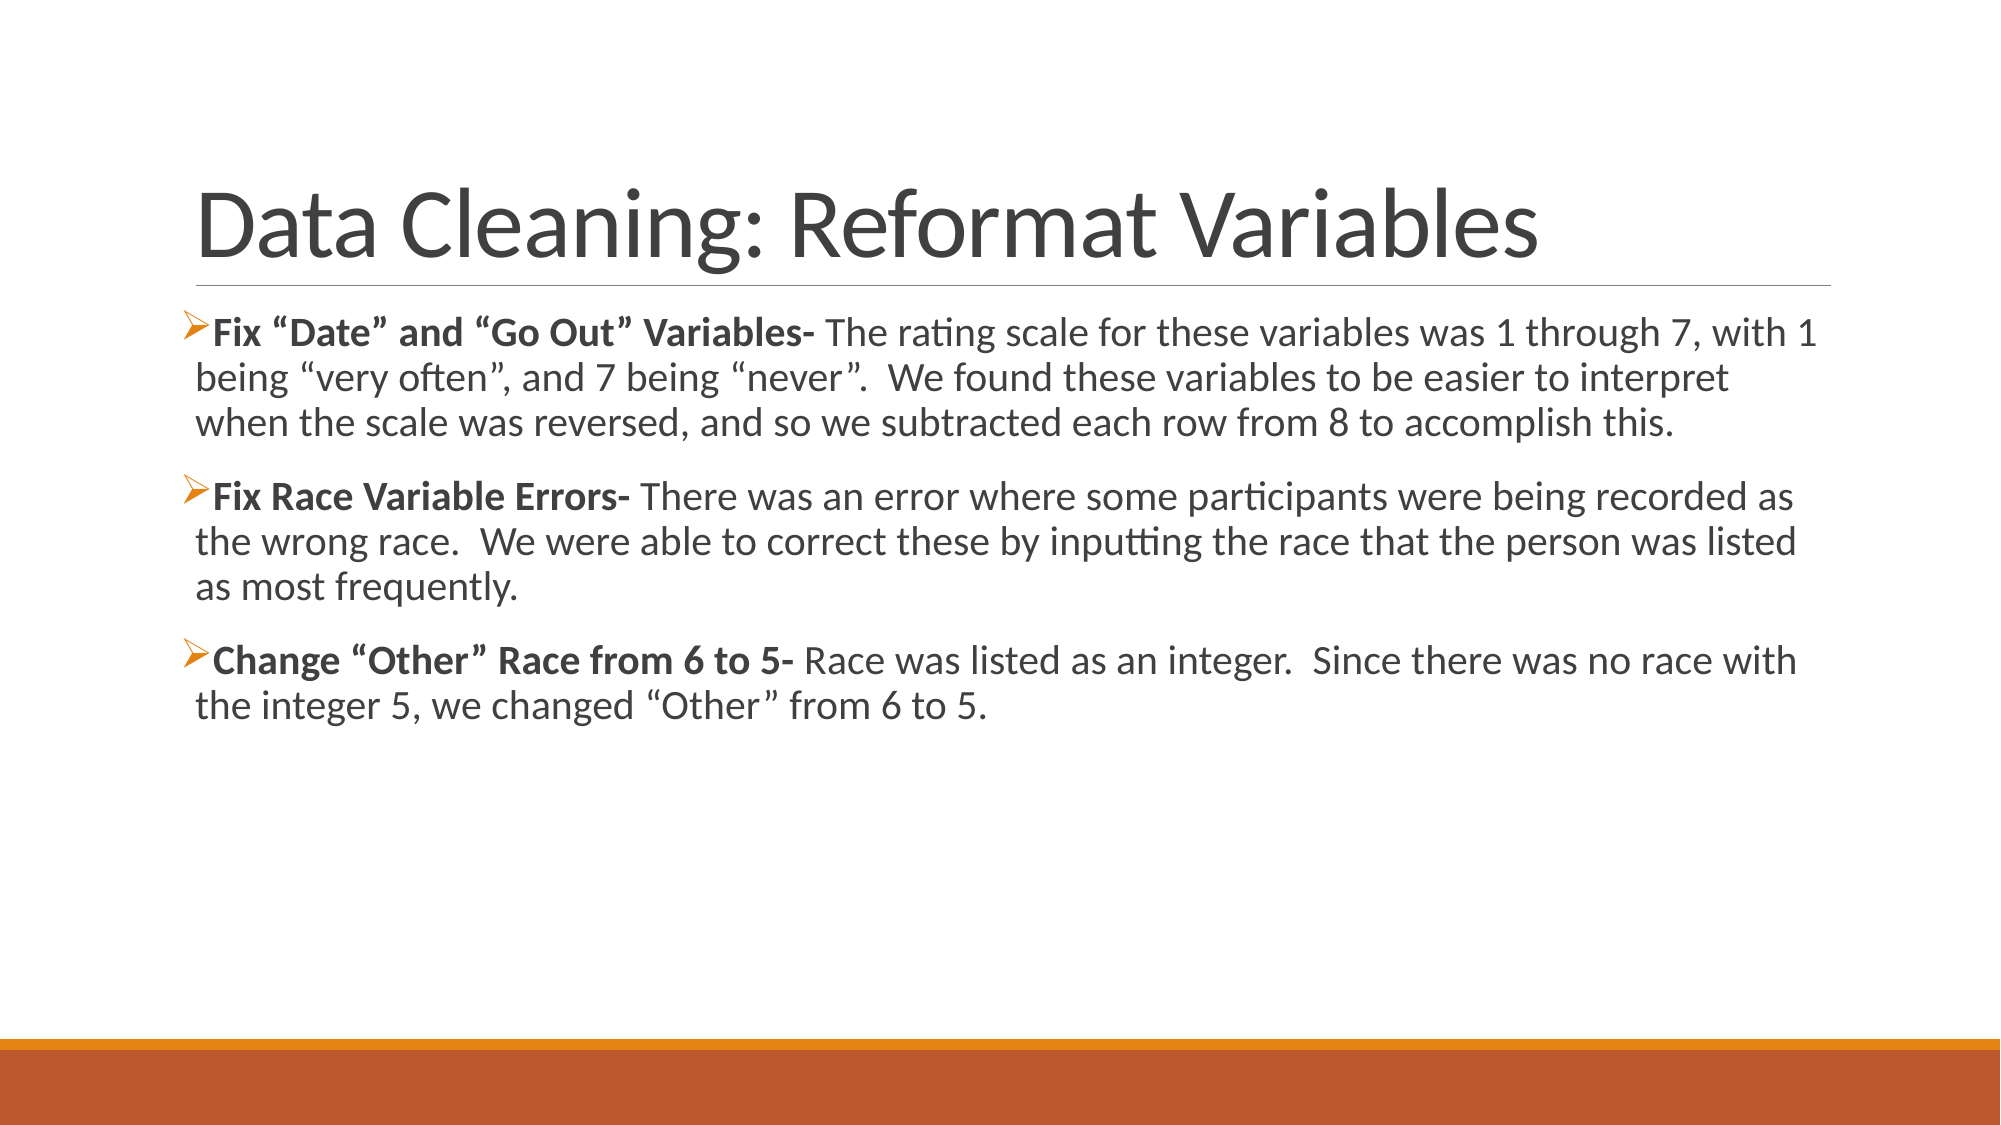

# Data Cleaning: Reformat Variables
Fix “Date” and “Go Out” Variables- The rating scale for these variables was 1 through 7, with 1 being “very often”, and 7 being “never”.  We found these variables to be easier to interpret when the scale was reversed, and so we subtracted each row from 8 to accomplish this.
Fix Race Variable Errors- There was an error where some participants were being recorded as the wrong race.  We were able to correct these by inputting the race that the person was listed as most frequently.
Change “Other” Race from 6 to 5- Race was listed as an integer.  Since there was no race with the integer 5, we changed “Other” from 6 to 5.